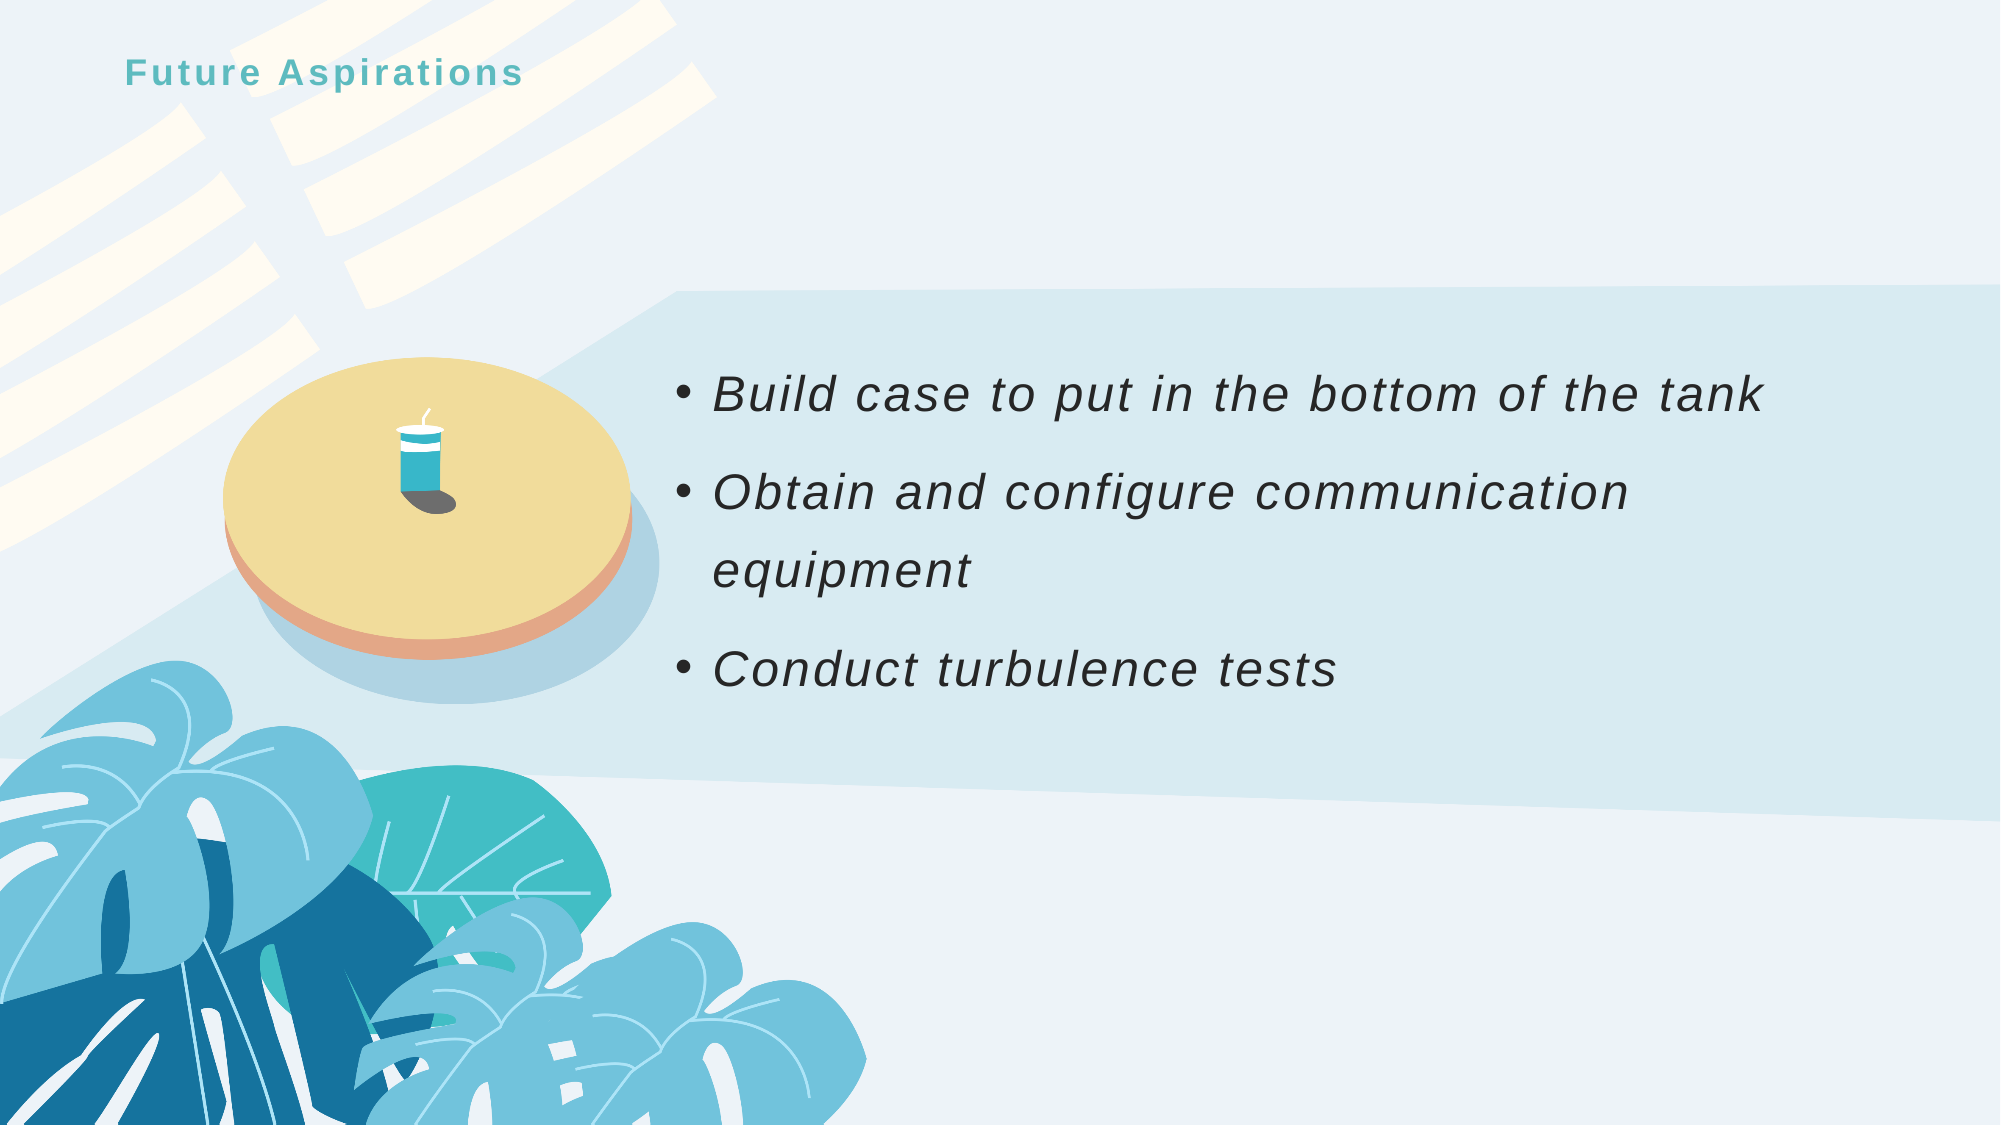

# Future Aspirations
Build case to put in the bottom of the tank
Obtain and configure communication equipment
Conduct turbulence tests